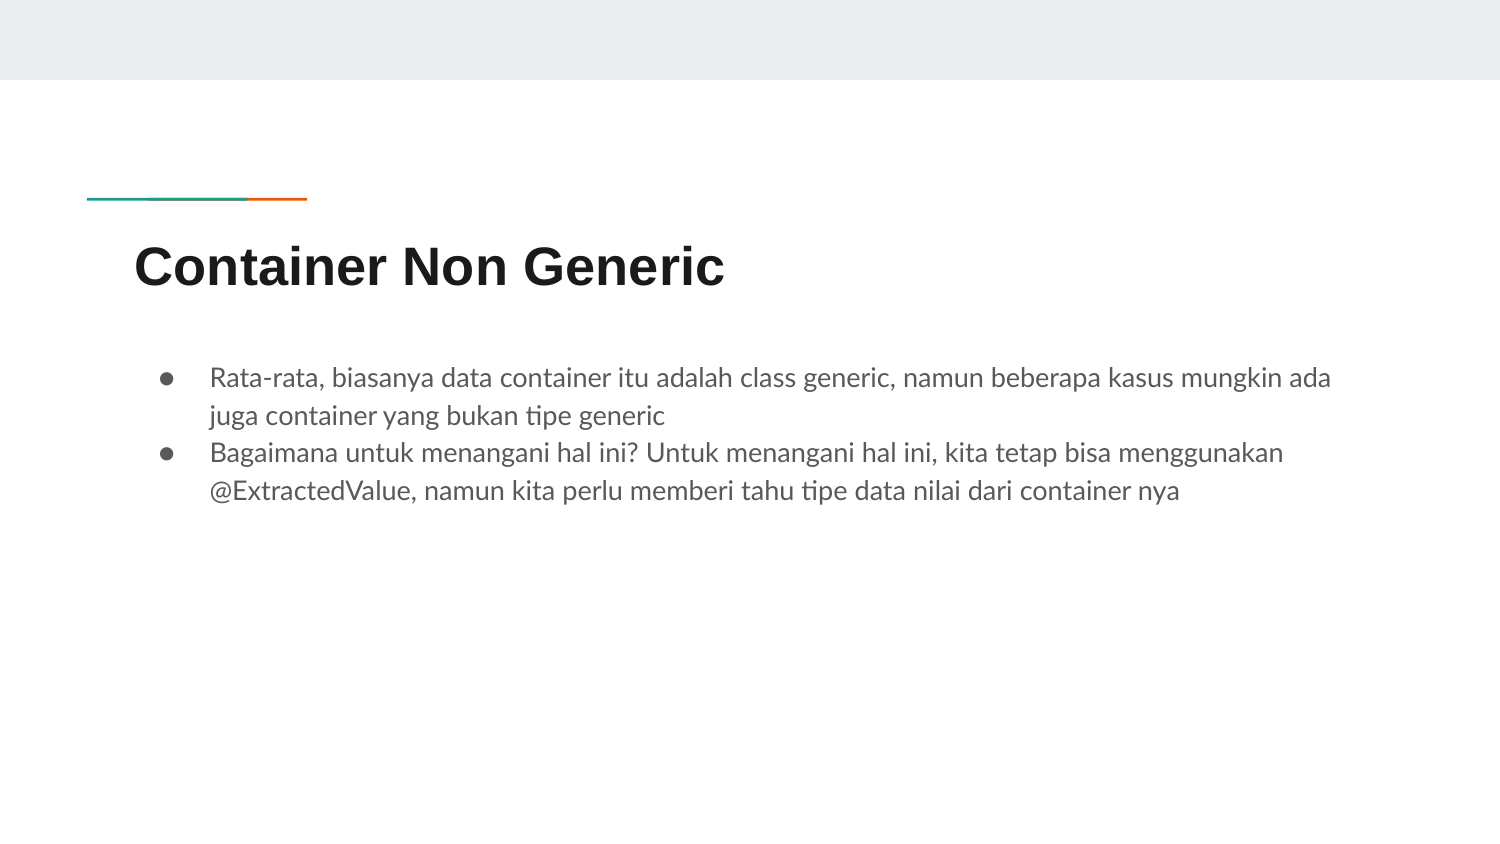

# Container Non Generic
Rata-rata, biasanya data container itu adalah class generic, namun beberapa kasus mungkin ada juga container yang bukan tipe generic
Bagaimana untuk menangani hal ini? Untuk menangani hal ini, kita tetap bisa menggunakan @ExtractedValue, namun kita perlu memberi tahu tipe data nilai dari container nya